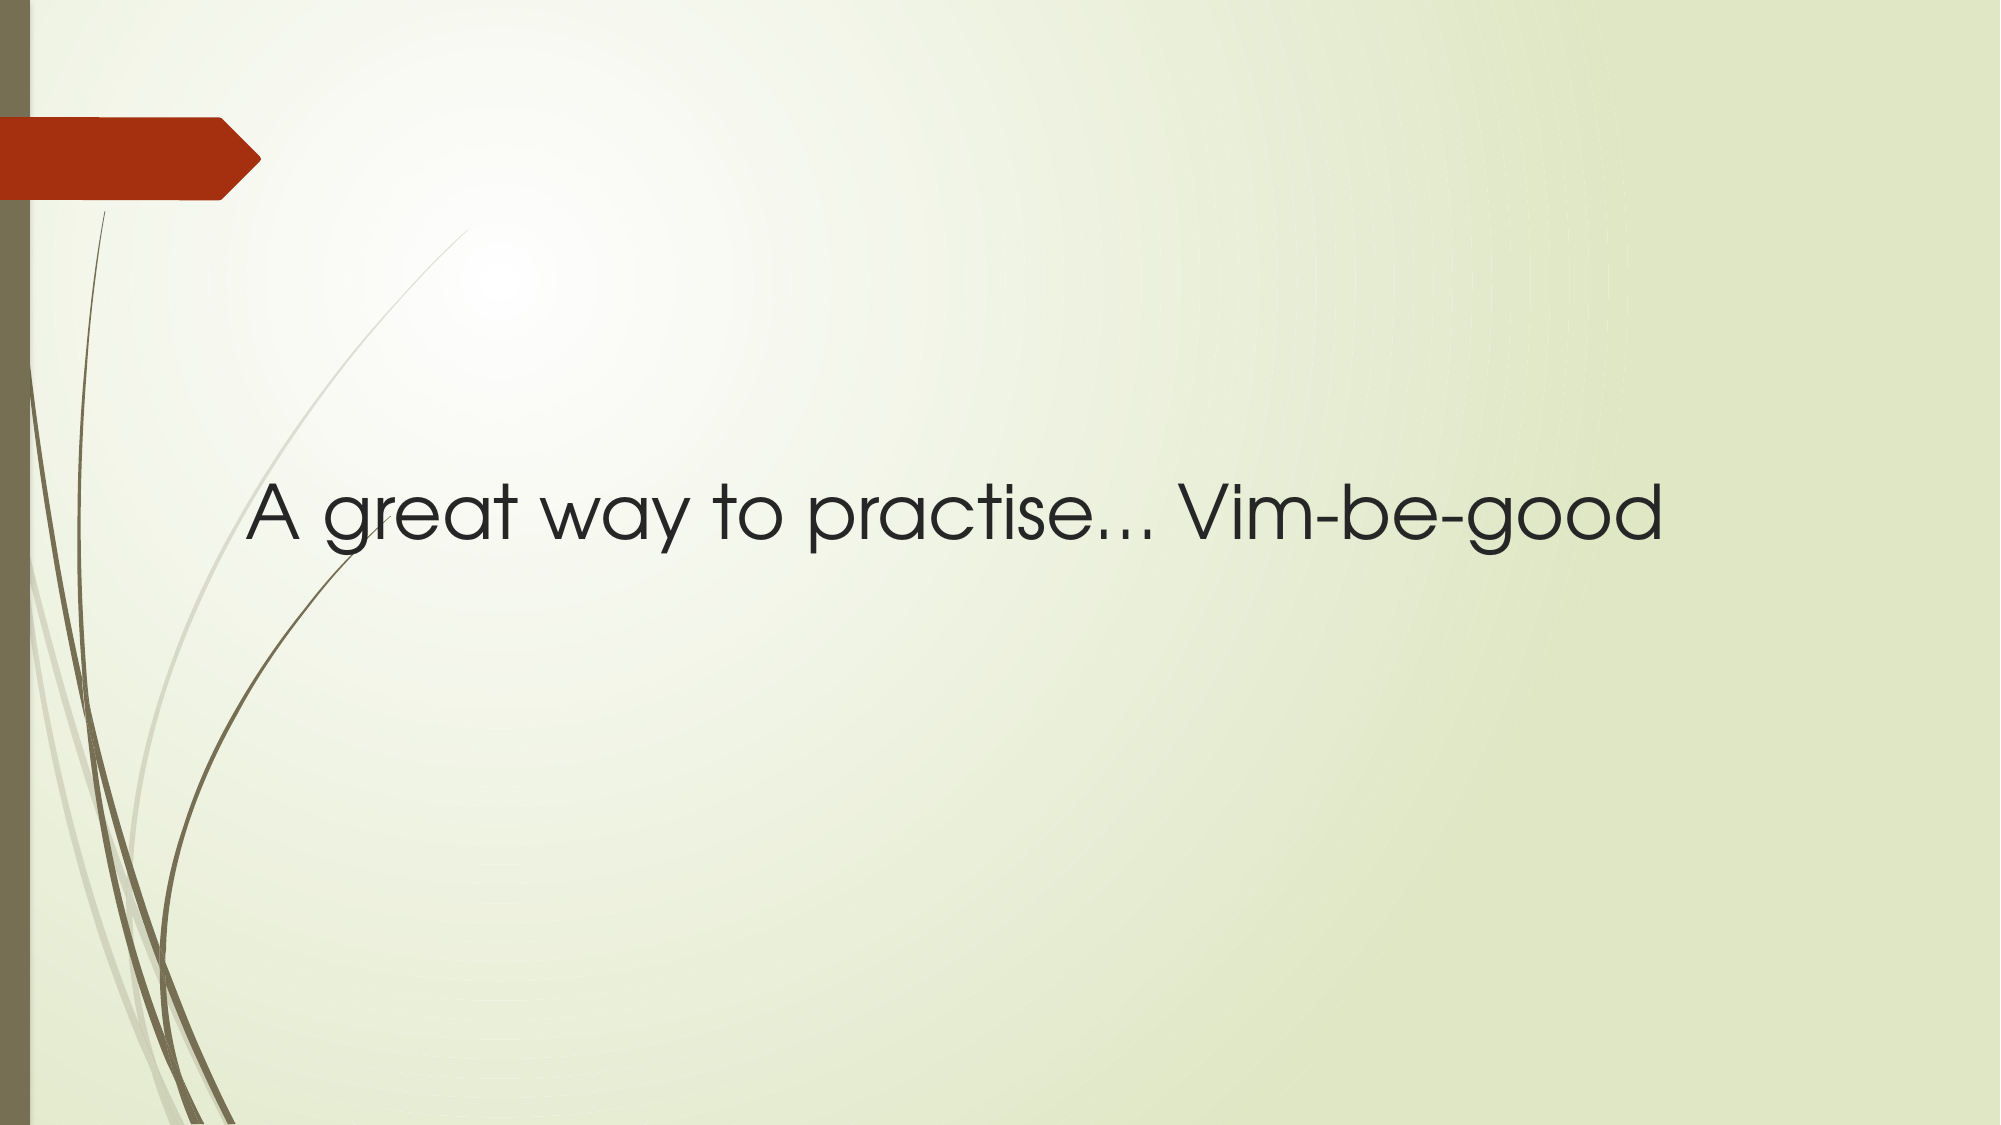

# A great way to practise… Vim-be-good